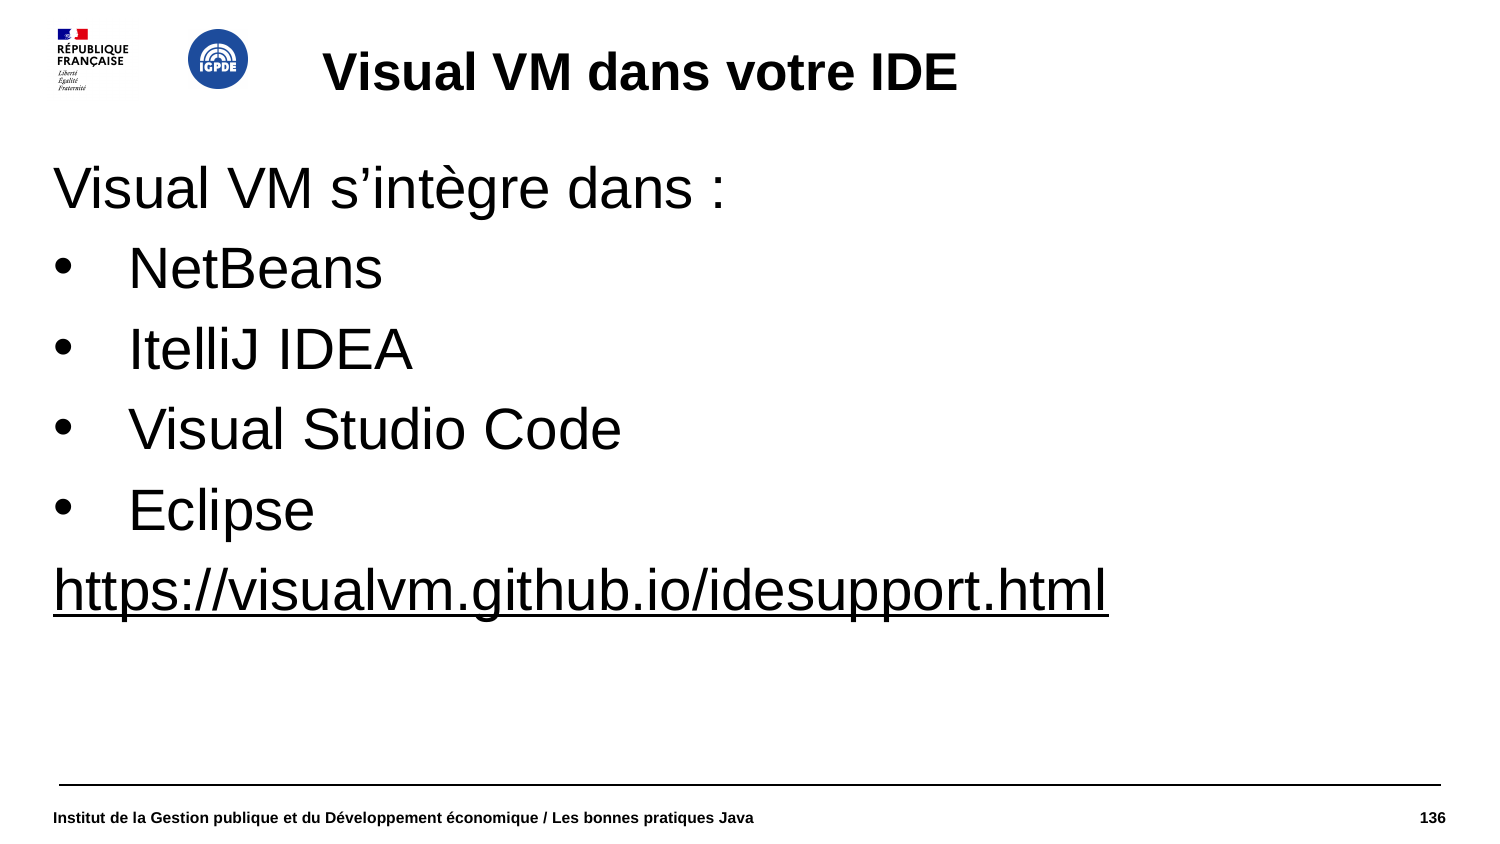

# Visual VM dans votre IDE
Visual VM s’intègre dans :
NetBeans
ItelliJ IDEA
Visual Studio Code
Eclipse
https://visualvm.github.io/idesupport.html

Institut de la Gestion publique et du Développement économique / Les bonnes pratiques Java
136